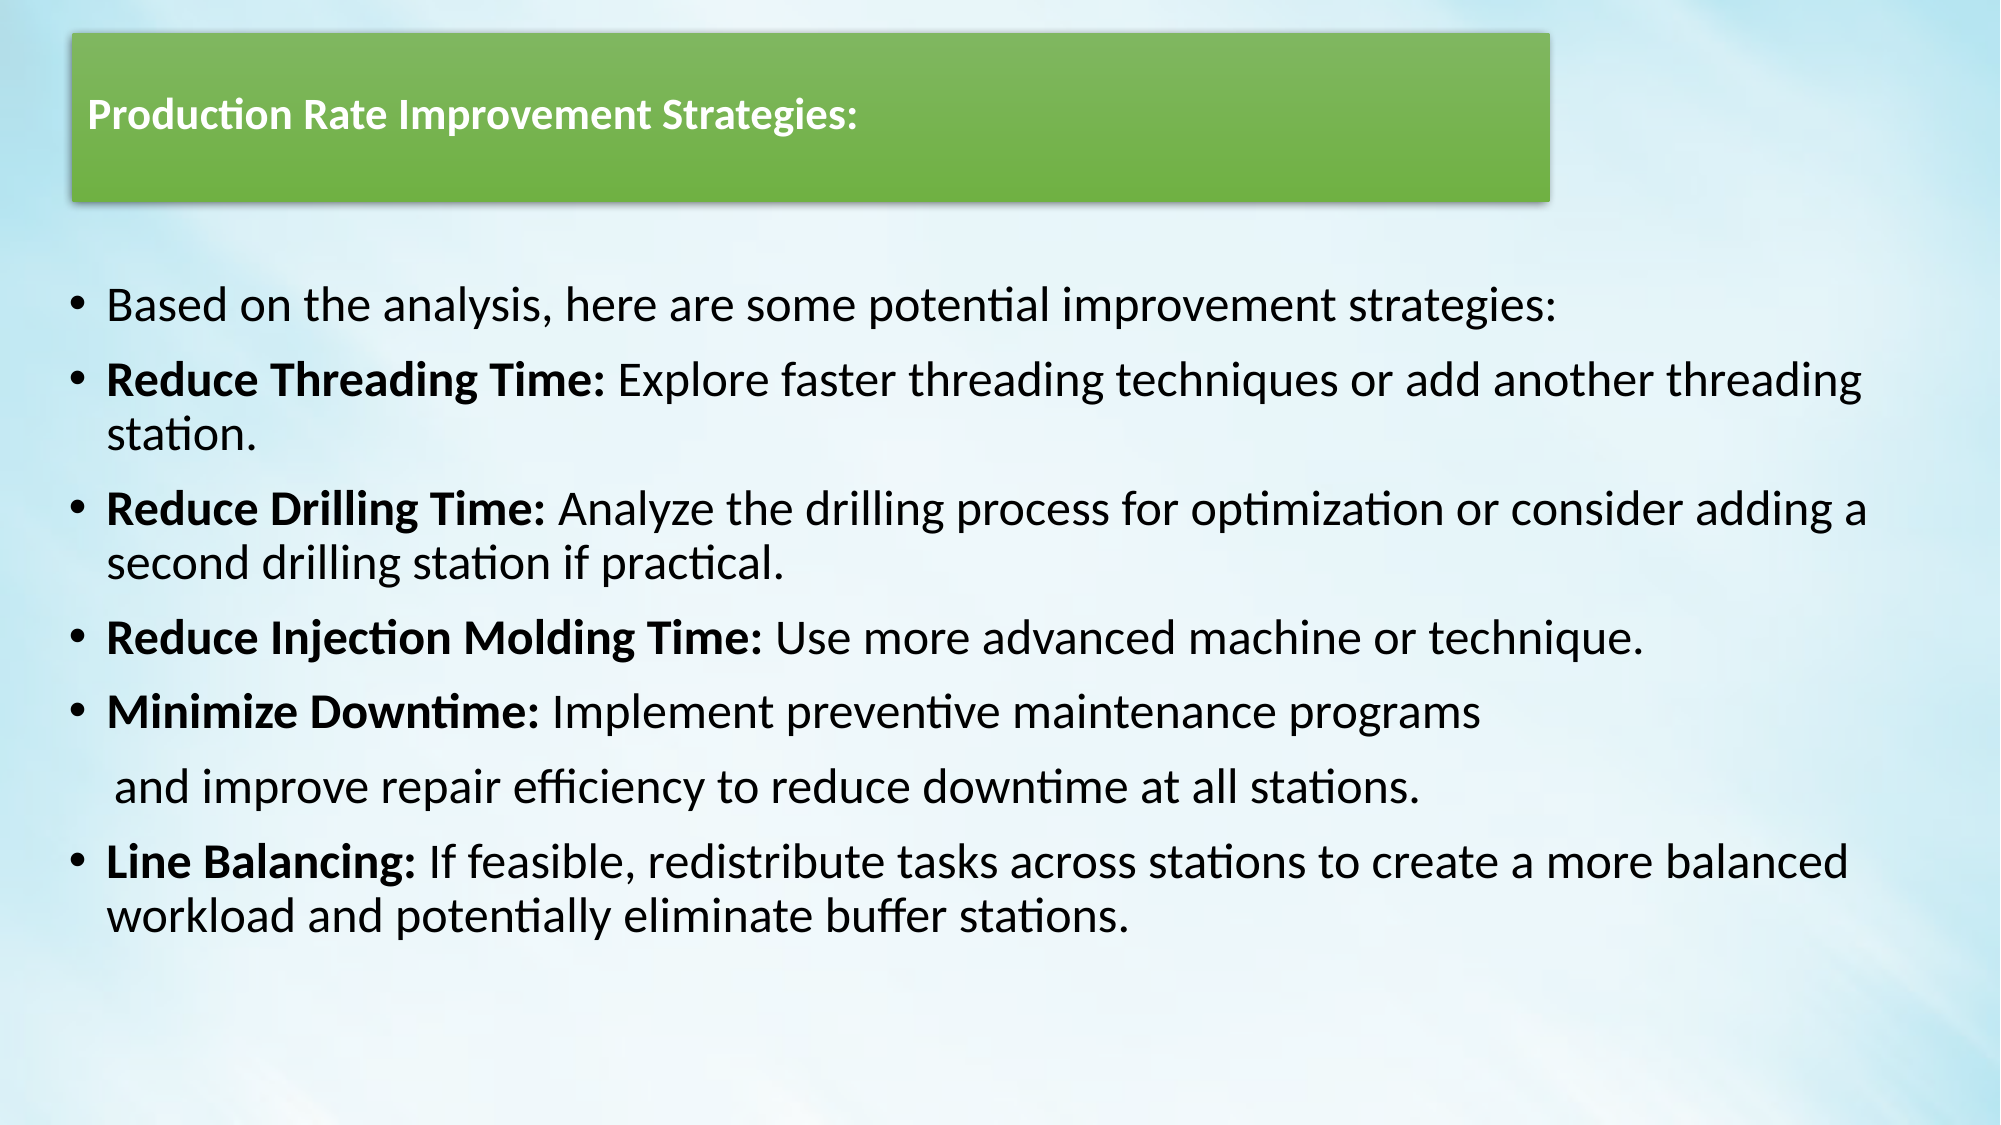

# Production Rate Improvement Strategies:
Based on the analysis, here are some potential improvement strategies:
Reduce Threading Time: Explore faster threading techniques or add another threading station.
Reduce Drilling Time: Analyze the drilling process for optimization or consider adding a second drilling station if practical.
Reduce Injection Molding Time: Use more advanced machine or technique.
Minimize Downtime: Implement preventive maintenance programs
    and improve repair efficiency to reduce downtime at all stations.
Line Balancing: If feasible, redistribute tasks across stations to create a more balanced workload and potentially eliminate buffer stations.